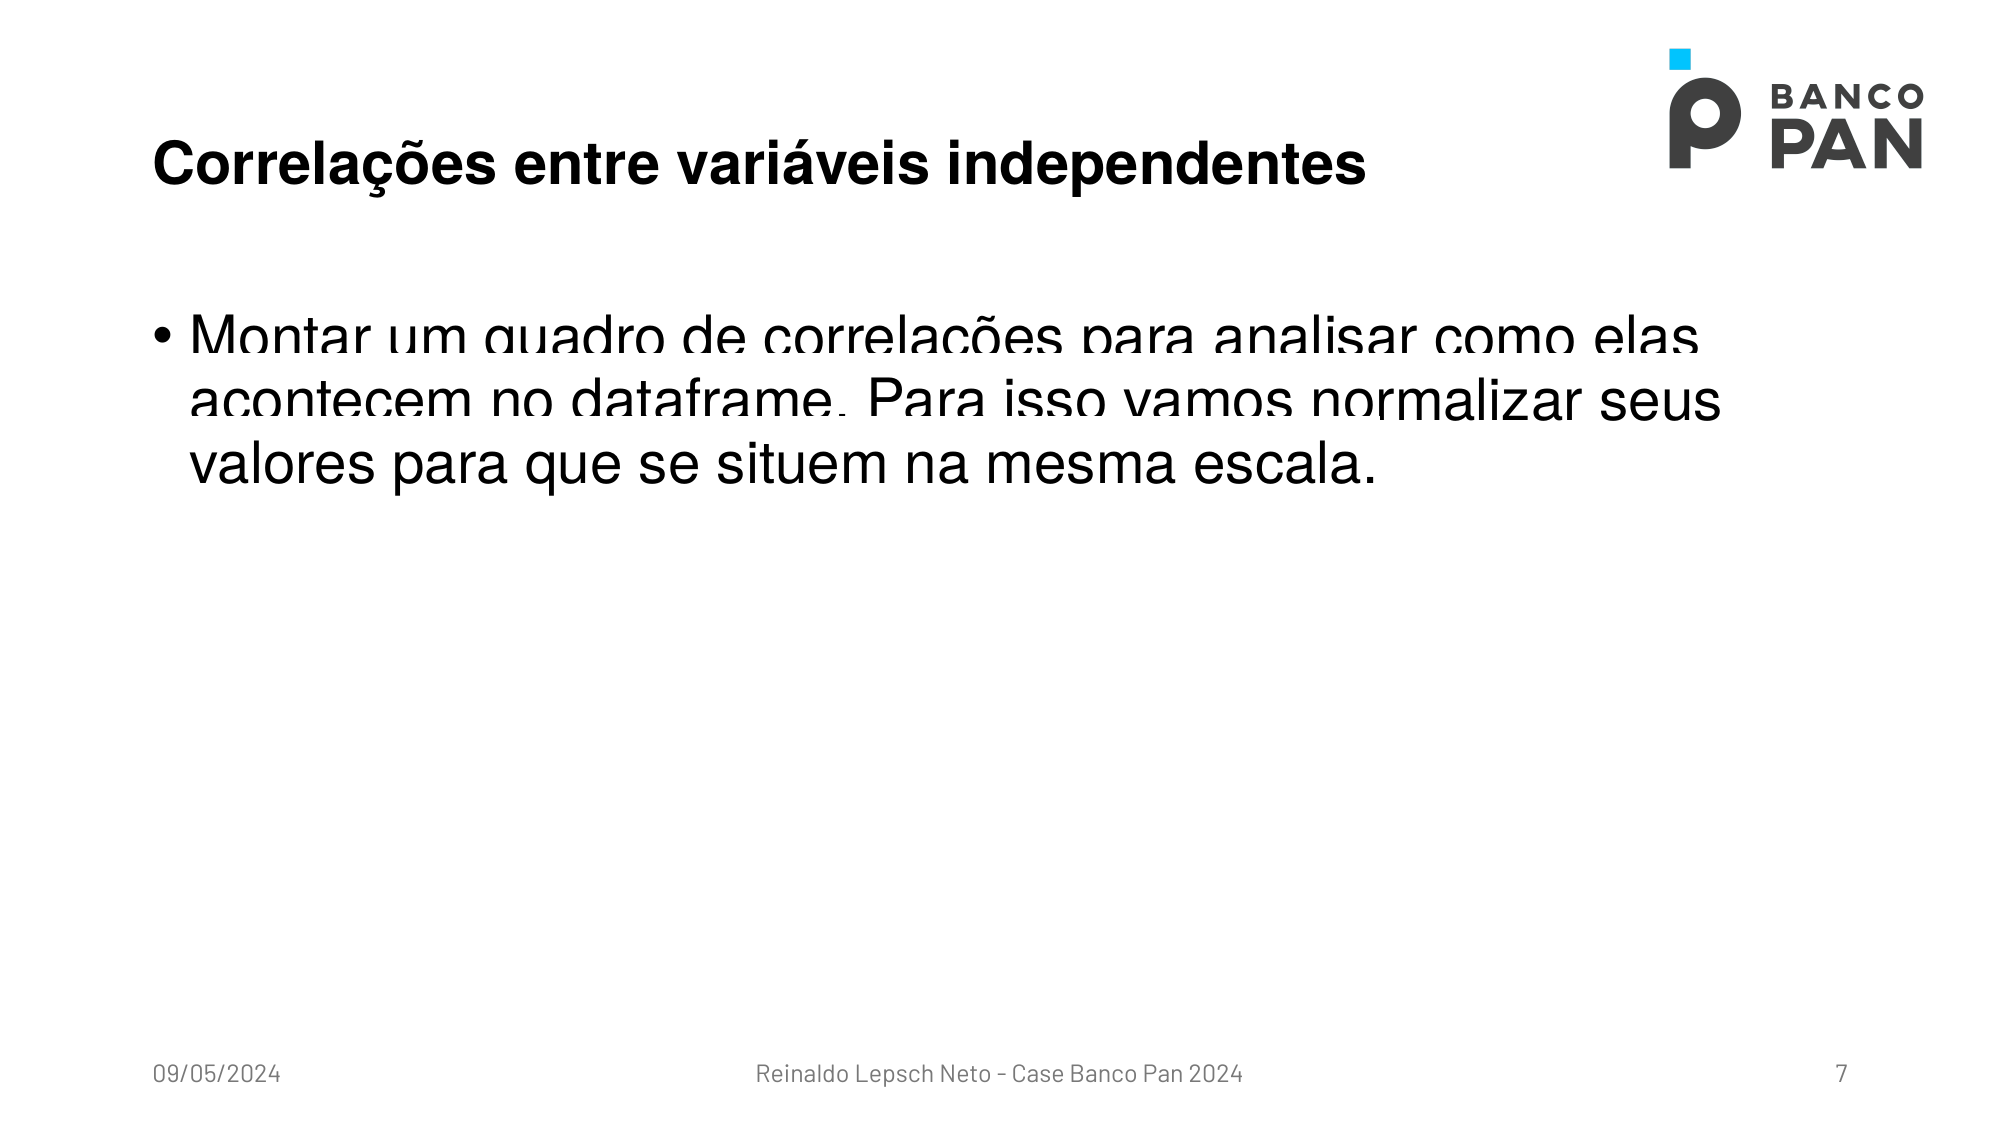

# Correlações entre variáveis independentes
Montar um quadro de correlações para analisar como elas acontecem no dataframe. Para isso vamos normalizar seus valores para que se situem na mesma escala.

09/05/2024
Reinaldo Lepsch Neto - Case Banco Pan 2024
7